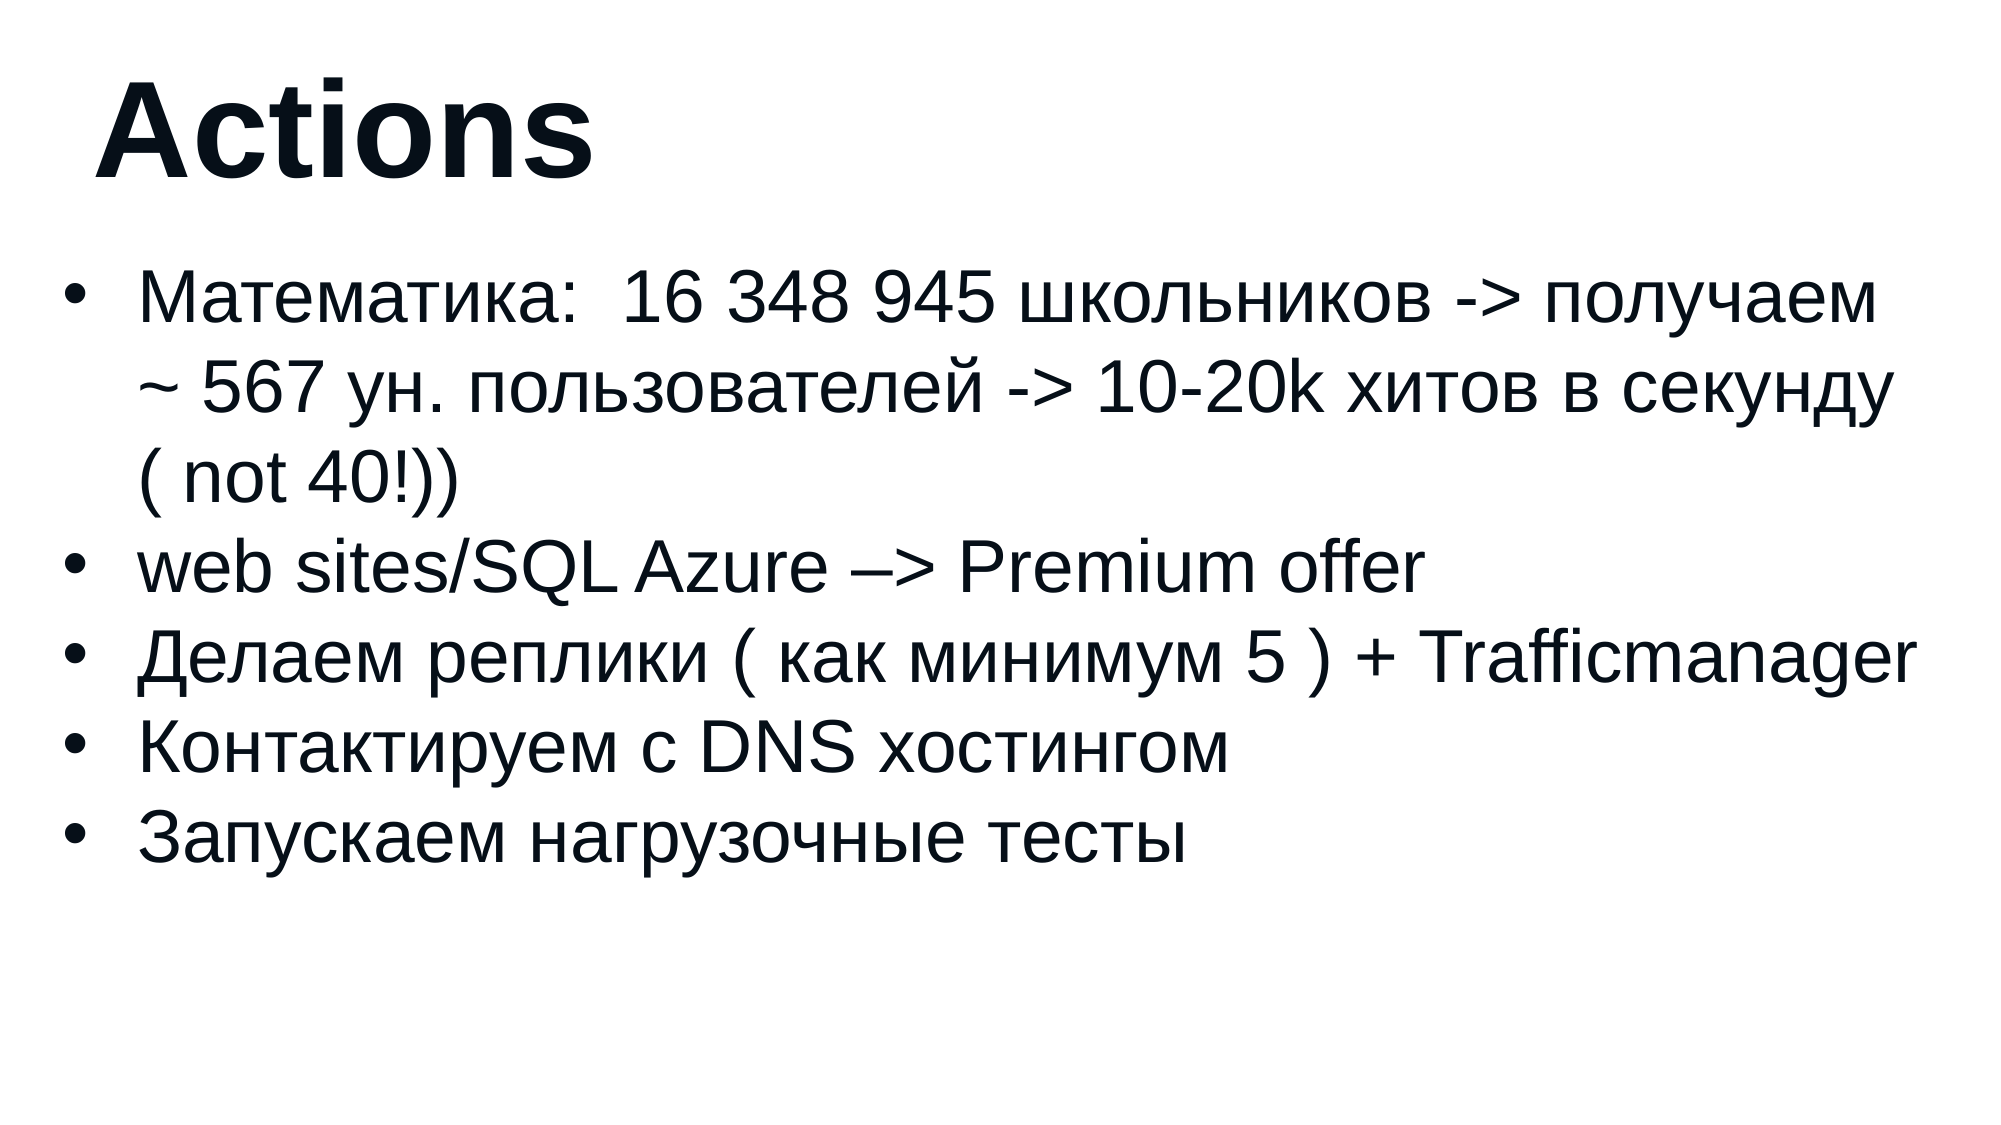

# Actions
Математика:  16 348 945 школьников -> получаем ~ 567 ун. пользователей -> 10-20k хитов в секунду ( not 40!))
web sites/SQL Azure –> Premium offer
Делаем реплики ( как минимум 5 ) + Trafficmanager
Контактируем с DNS хостингом
Запускаем нагрузочные тесты